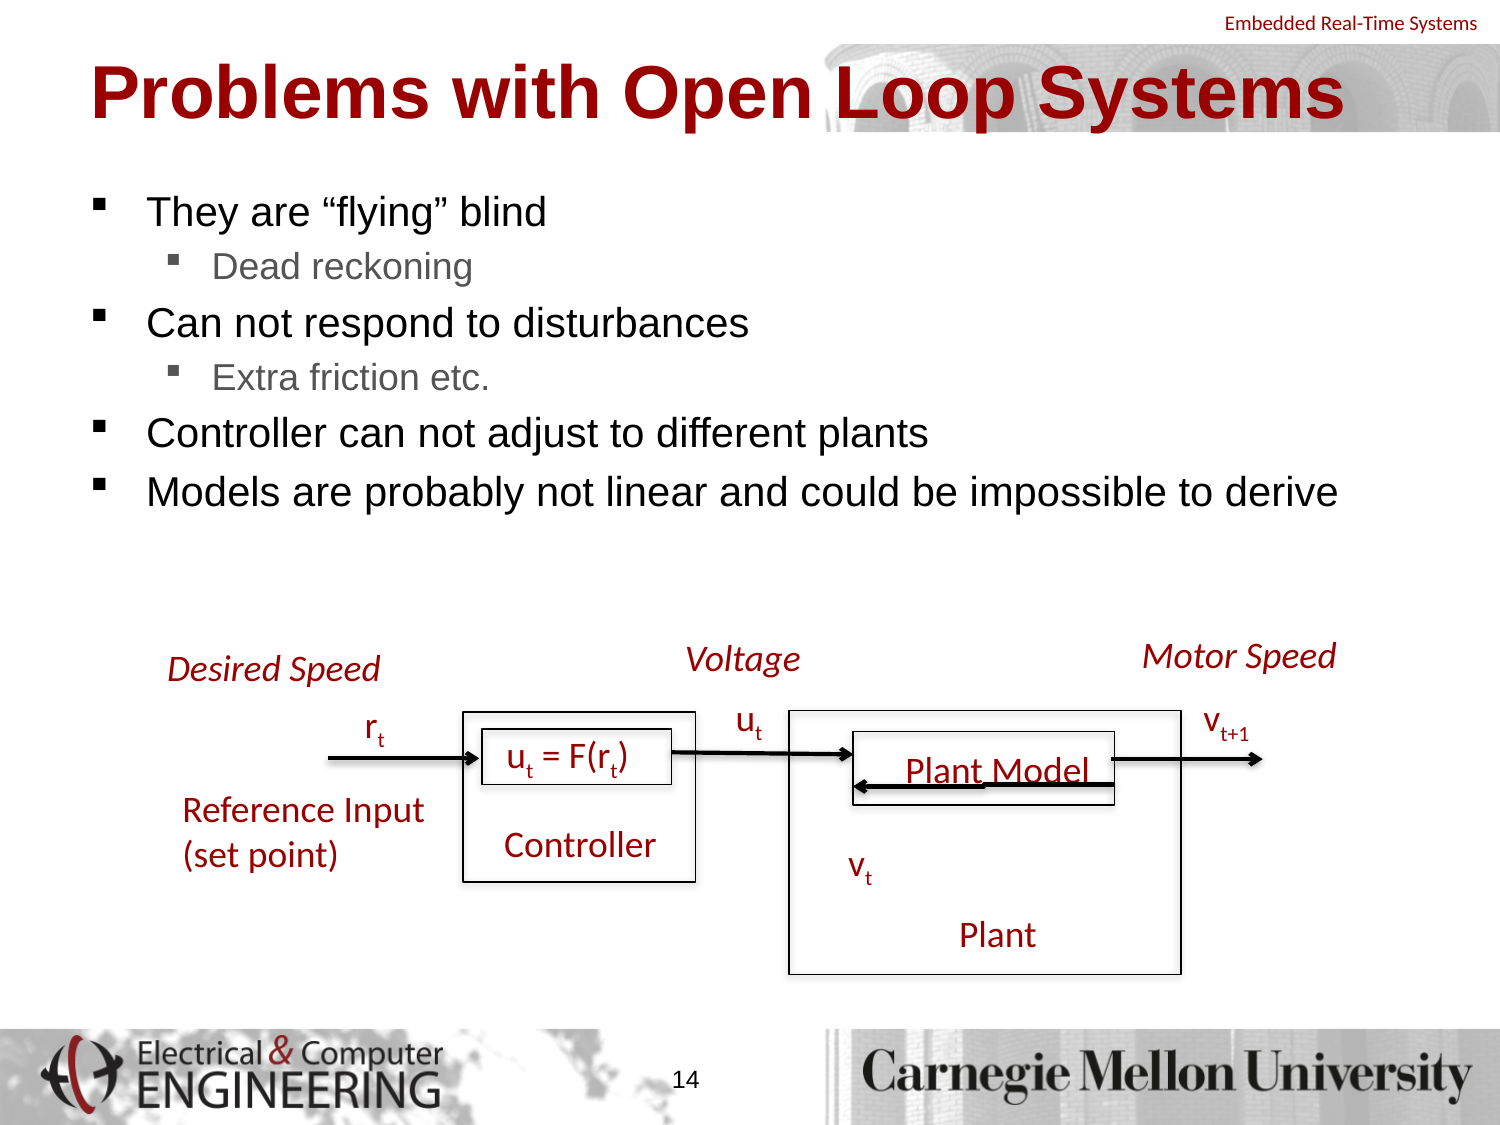

# Problems with Open Loop Systems
They are “flying” blind
Dead reckoning
Can not respond to disturbances
Extra friction etc.
Controller can not adjust to different plants
Models are probably not linear and could be impossible to derive
Motor Speed
Voltage
Desired Speed
ut
vt+1
rt

ut = F(rt)

Plant Model
Reference Input (set point)
Controller
vt
Plant
14